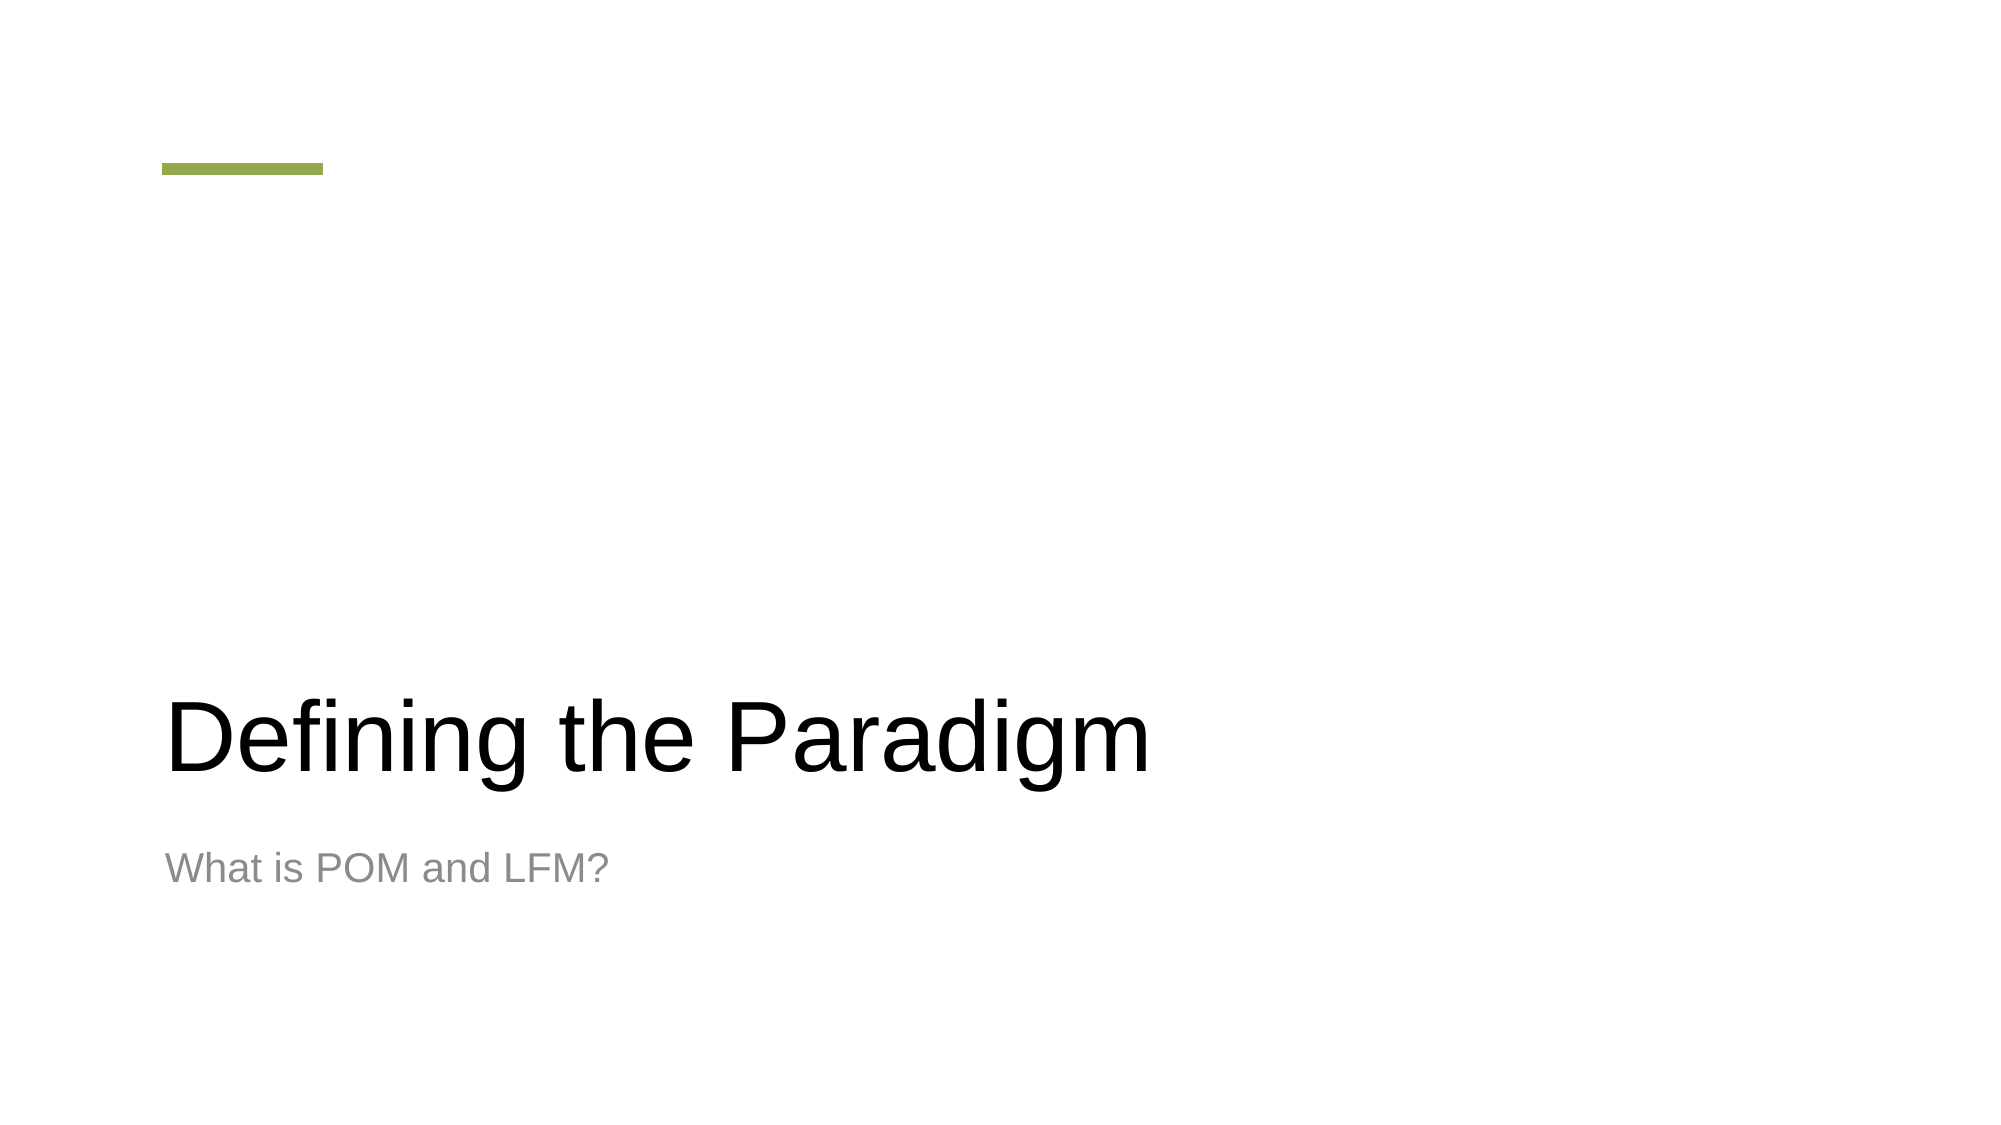

# Defining the Paradigm
What is POM and LFM?